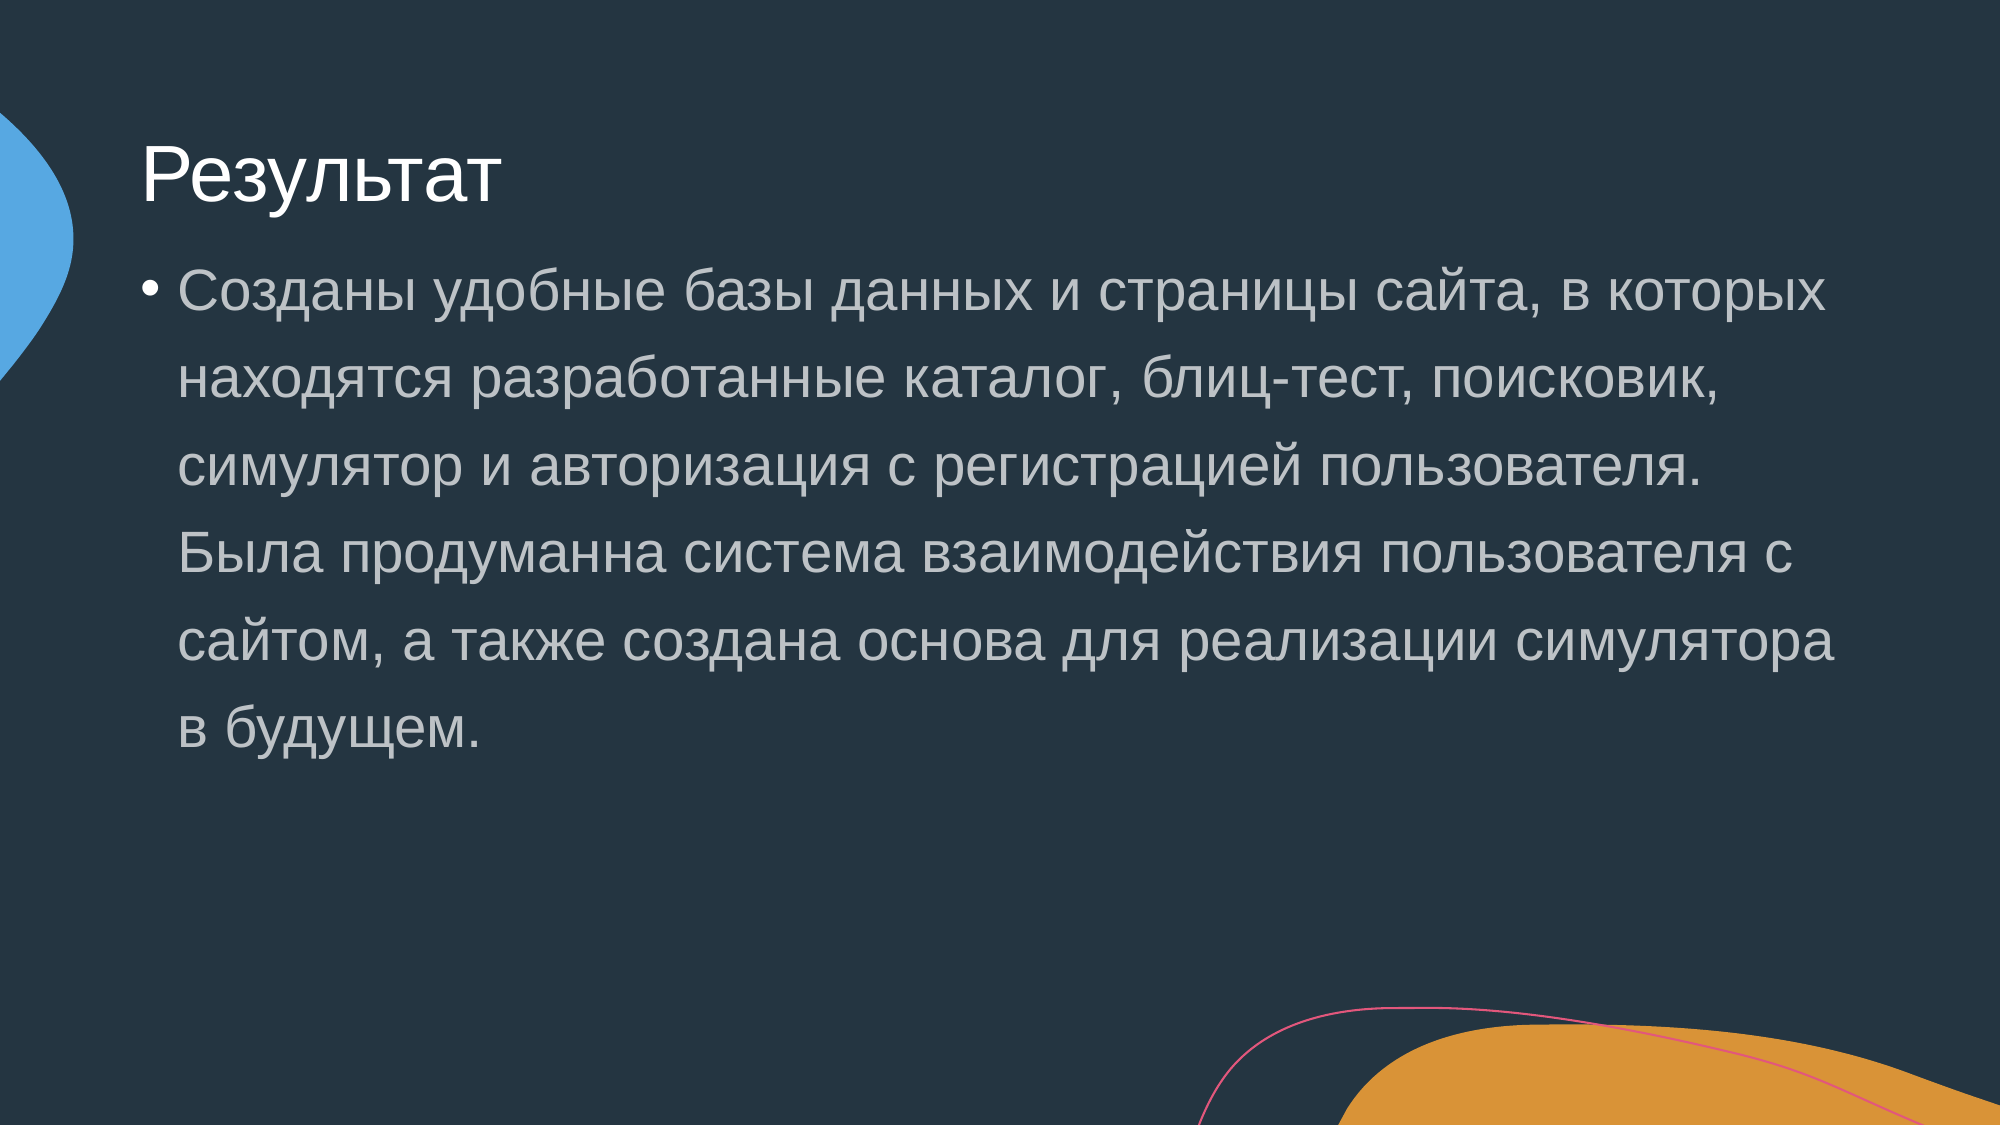

# Результат
Созданы удобные базы данных и страницы сайта, в которых находятся разработанные каталог, блиц-тест, поисковик, симулятор и авторизация с регистрацией пользователя. Была продуманна система взаимодействия пользователя с сайтом, а также создана основа для реализации симулятора в будущем.